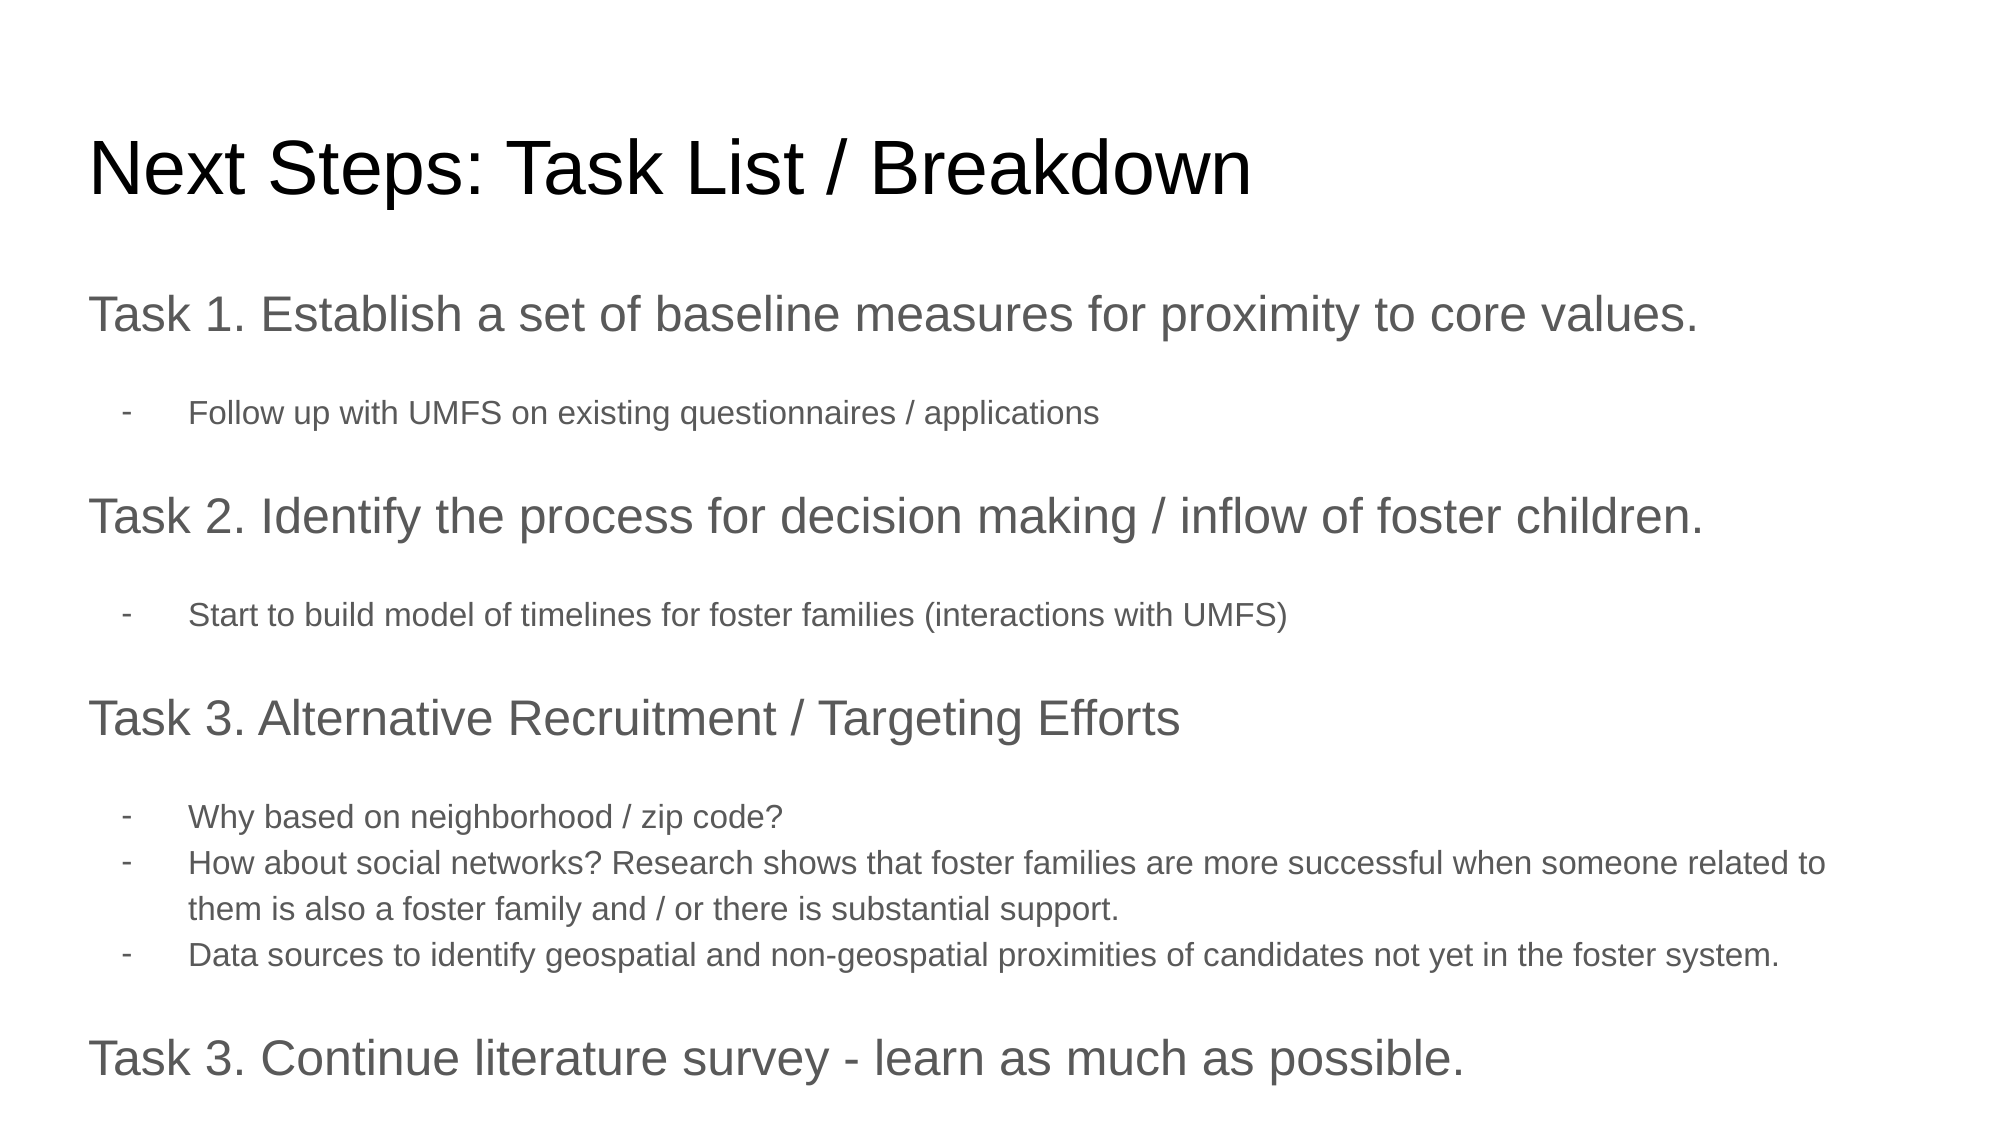

# Next Steps: Task List / Breakdown
Task 1. Establish a set of baseline measures for proximity to core values.
Follow up with UMFS on existing questionnaires / applications
Task 2. Identify the process for decision making / inflow of foster children.
Start to build model of timelines for foster families (interactions with UMFS)
Task 3. Alternative Recruitment / Targeting Efforts
Why based on neighborhood / zip code?
How about social networks? Research shows that foster families are more successful when someone related to them is also a foster family and / or there is substantial support.
Data sources to identify geospatial and non-geospatial proximities of candidates not yet in the foster system.
Task 3. Continue literature survey - learn as much as possible.